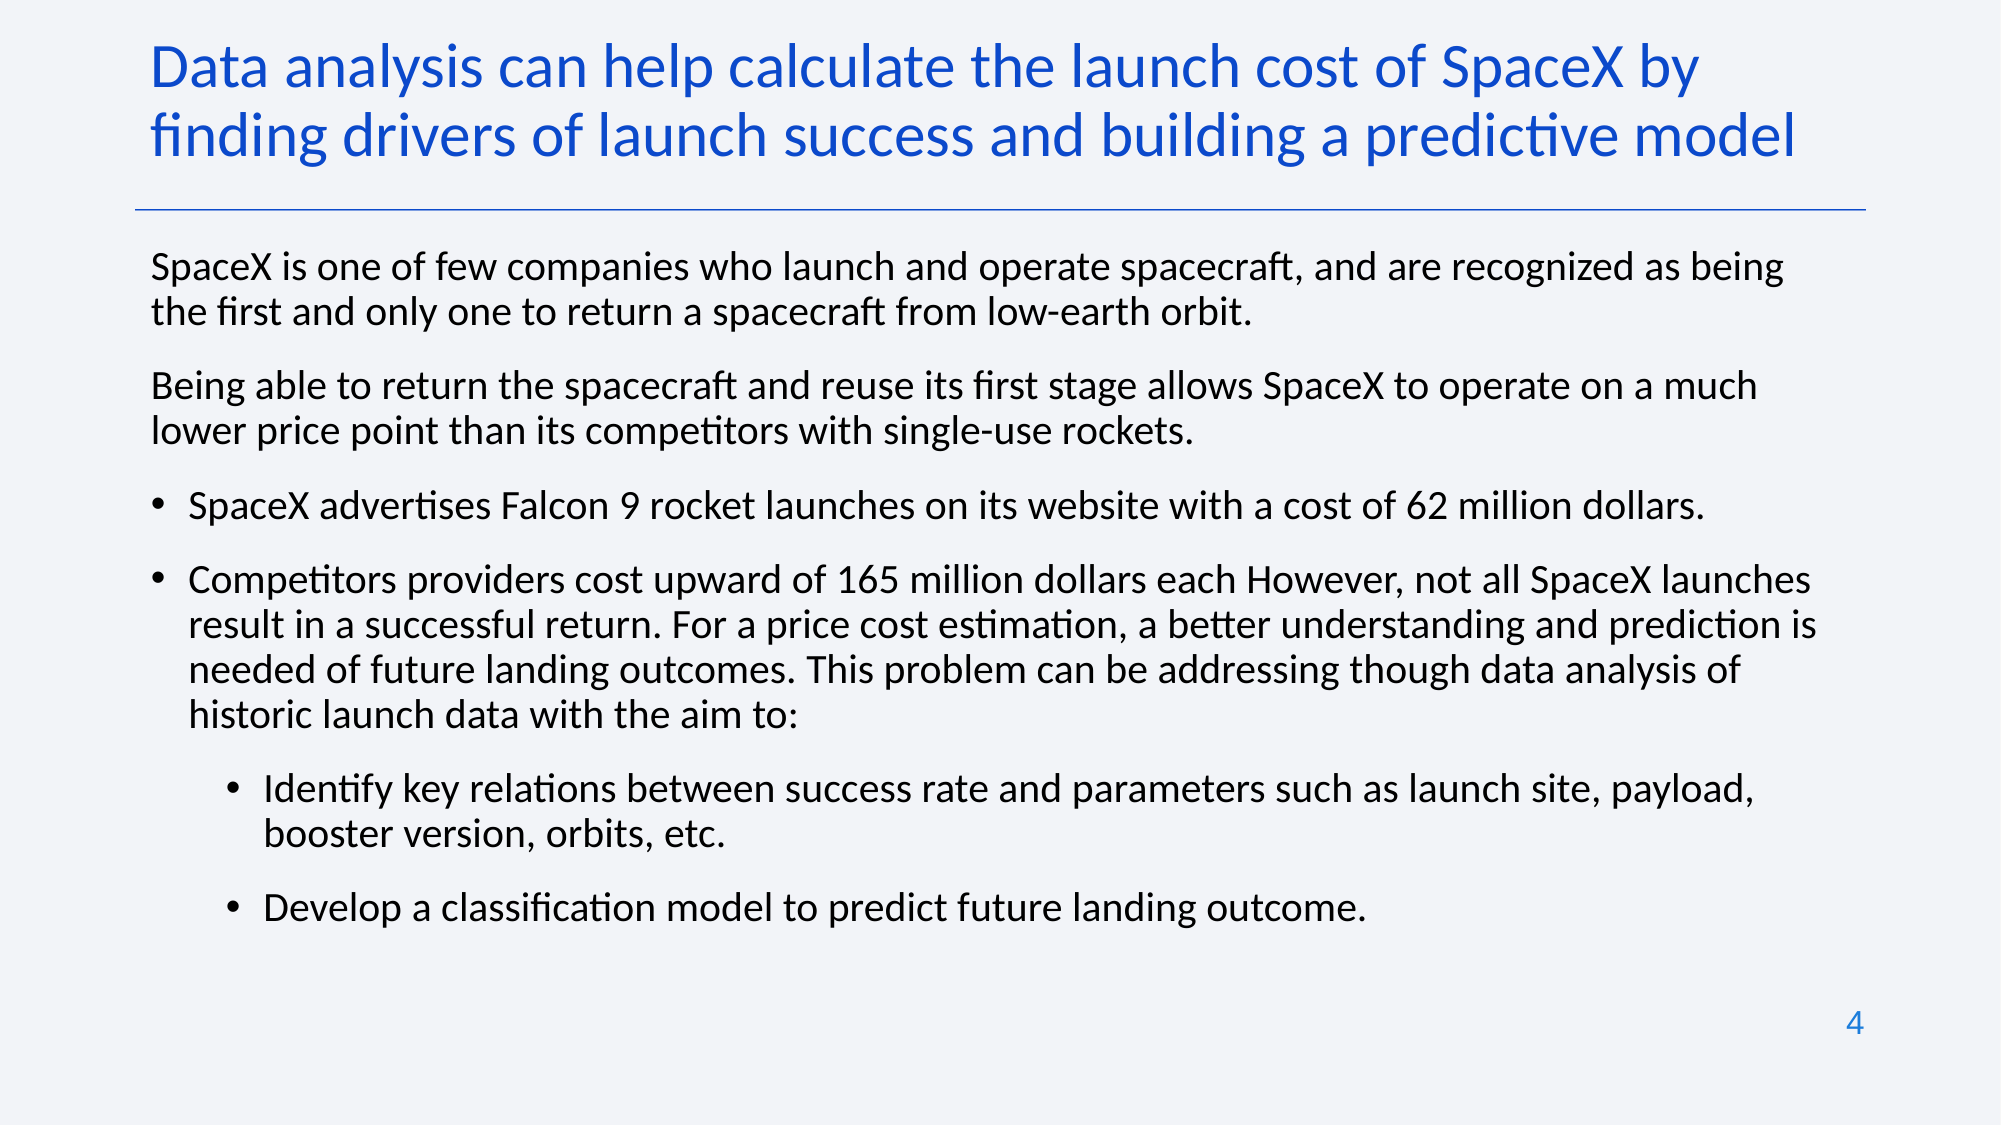

Data analysis can help calculate the launch cost of SpaceX by finding drivers of launch success and building a predictive model
SpaceX is one of few companies who launch and operate spacecraft, and are recognized as being the first and only one to return a spacecraft from low-earth orbit.
Being able to return the spacecraft and reuse its first stage allows SpaceX to operate on a much lower price point than its competitors with single-use rockets.
SpaceX advertises Falcon 9 rocket launches on its website with a cost of 62 million dollars.
Competitors providers cost upward of 165 million dollars each However, not all SpaceX launches result in a successful return. For a price cost estimation, a better understanding and prediction is needed of future landing outcomes. This problem can be addressing though data analysis of historic launch data with the aim to:
Identify key relations between success rate and parameters such as launch site, payload, booster version, orbits, etc.
Develop a classification model to predict future landing outcome.
4